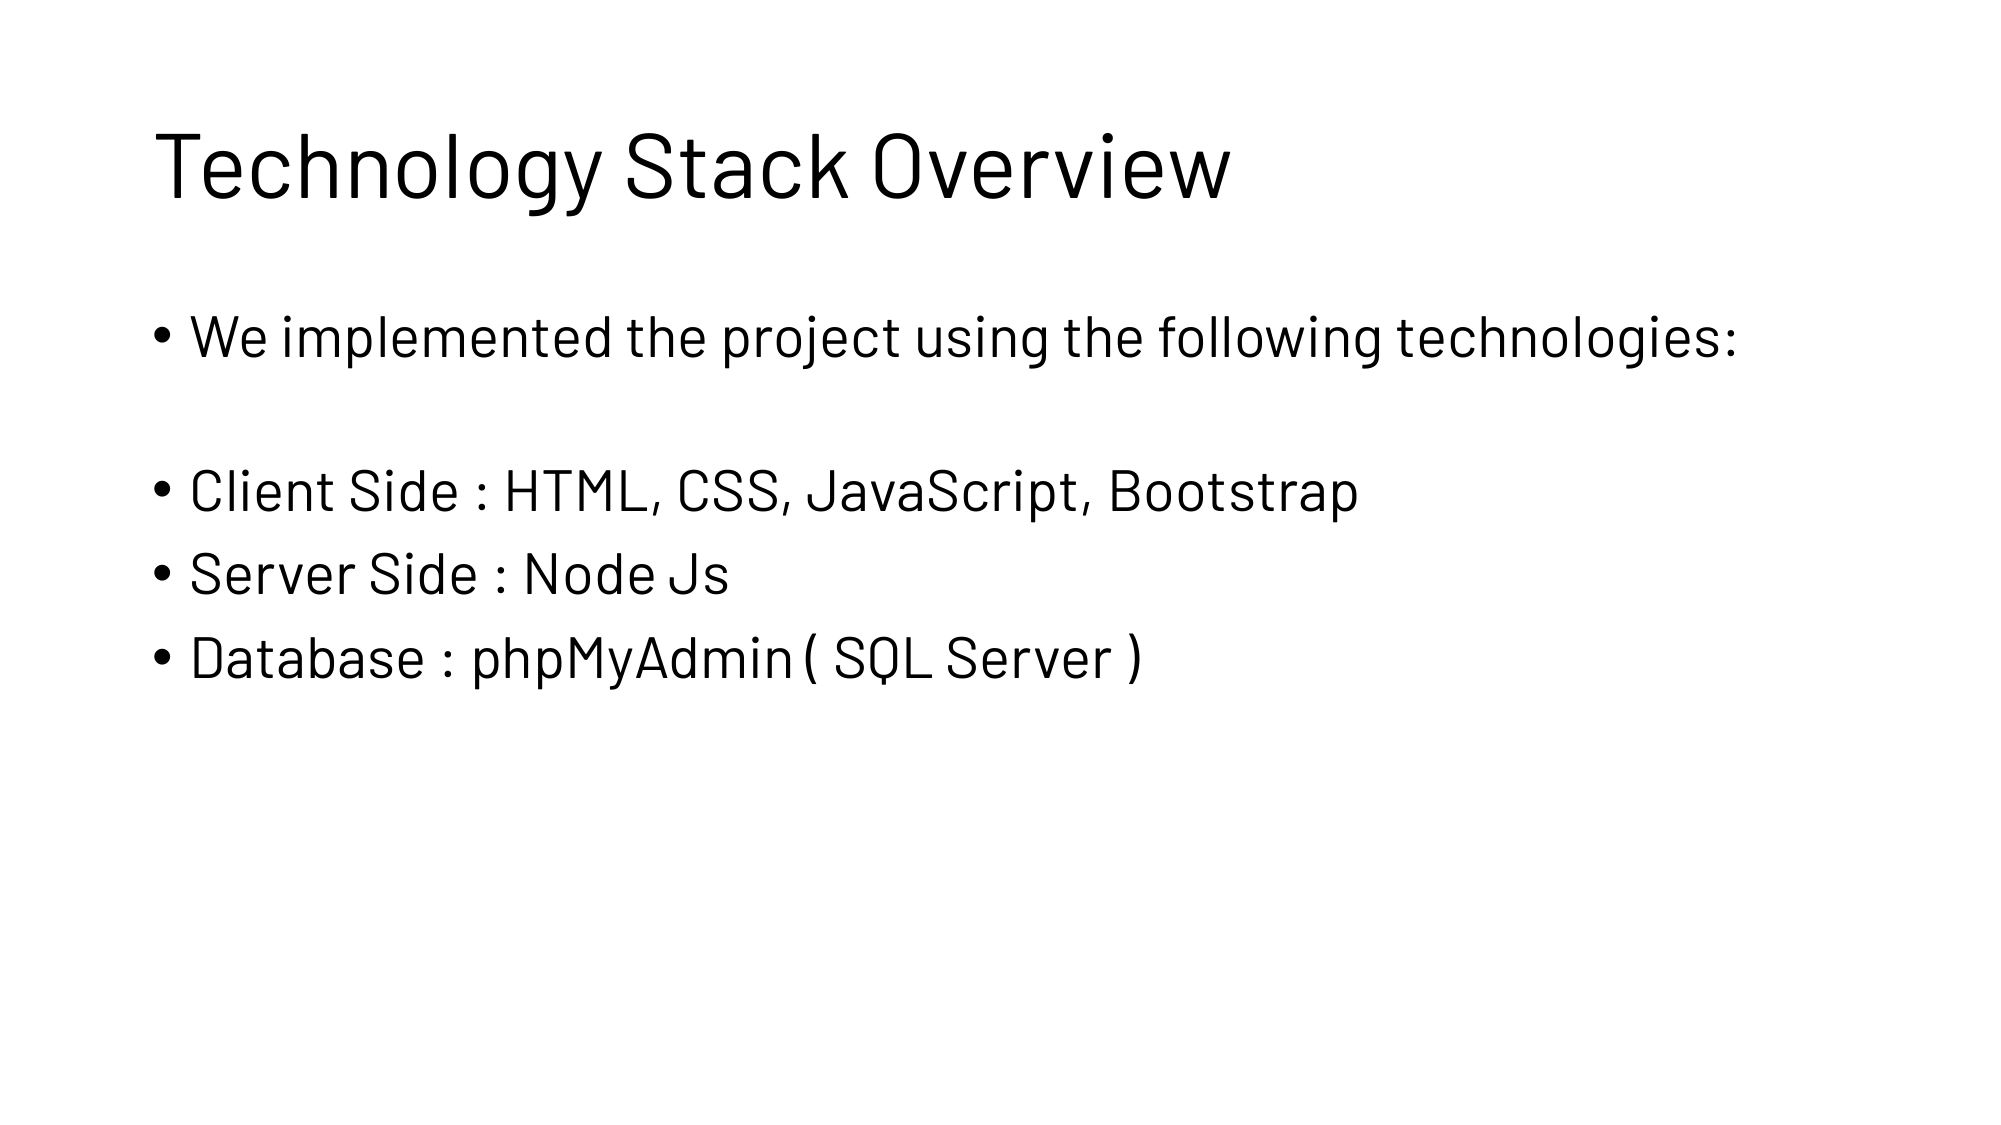

# Technology Stack Overview
We implemented the project using the following technologies:
Client Side : HTML, CSS, JavaScript, Bootstrap
Server Side : Node Js
Database : phpMyAdmin ( SQL Server )